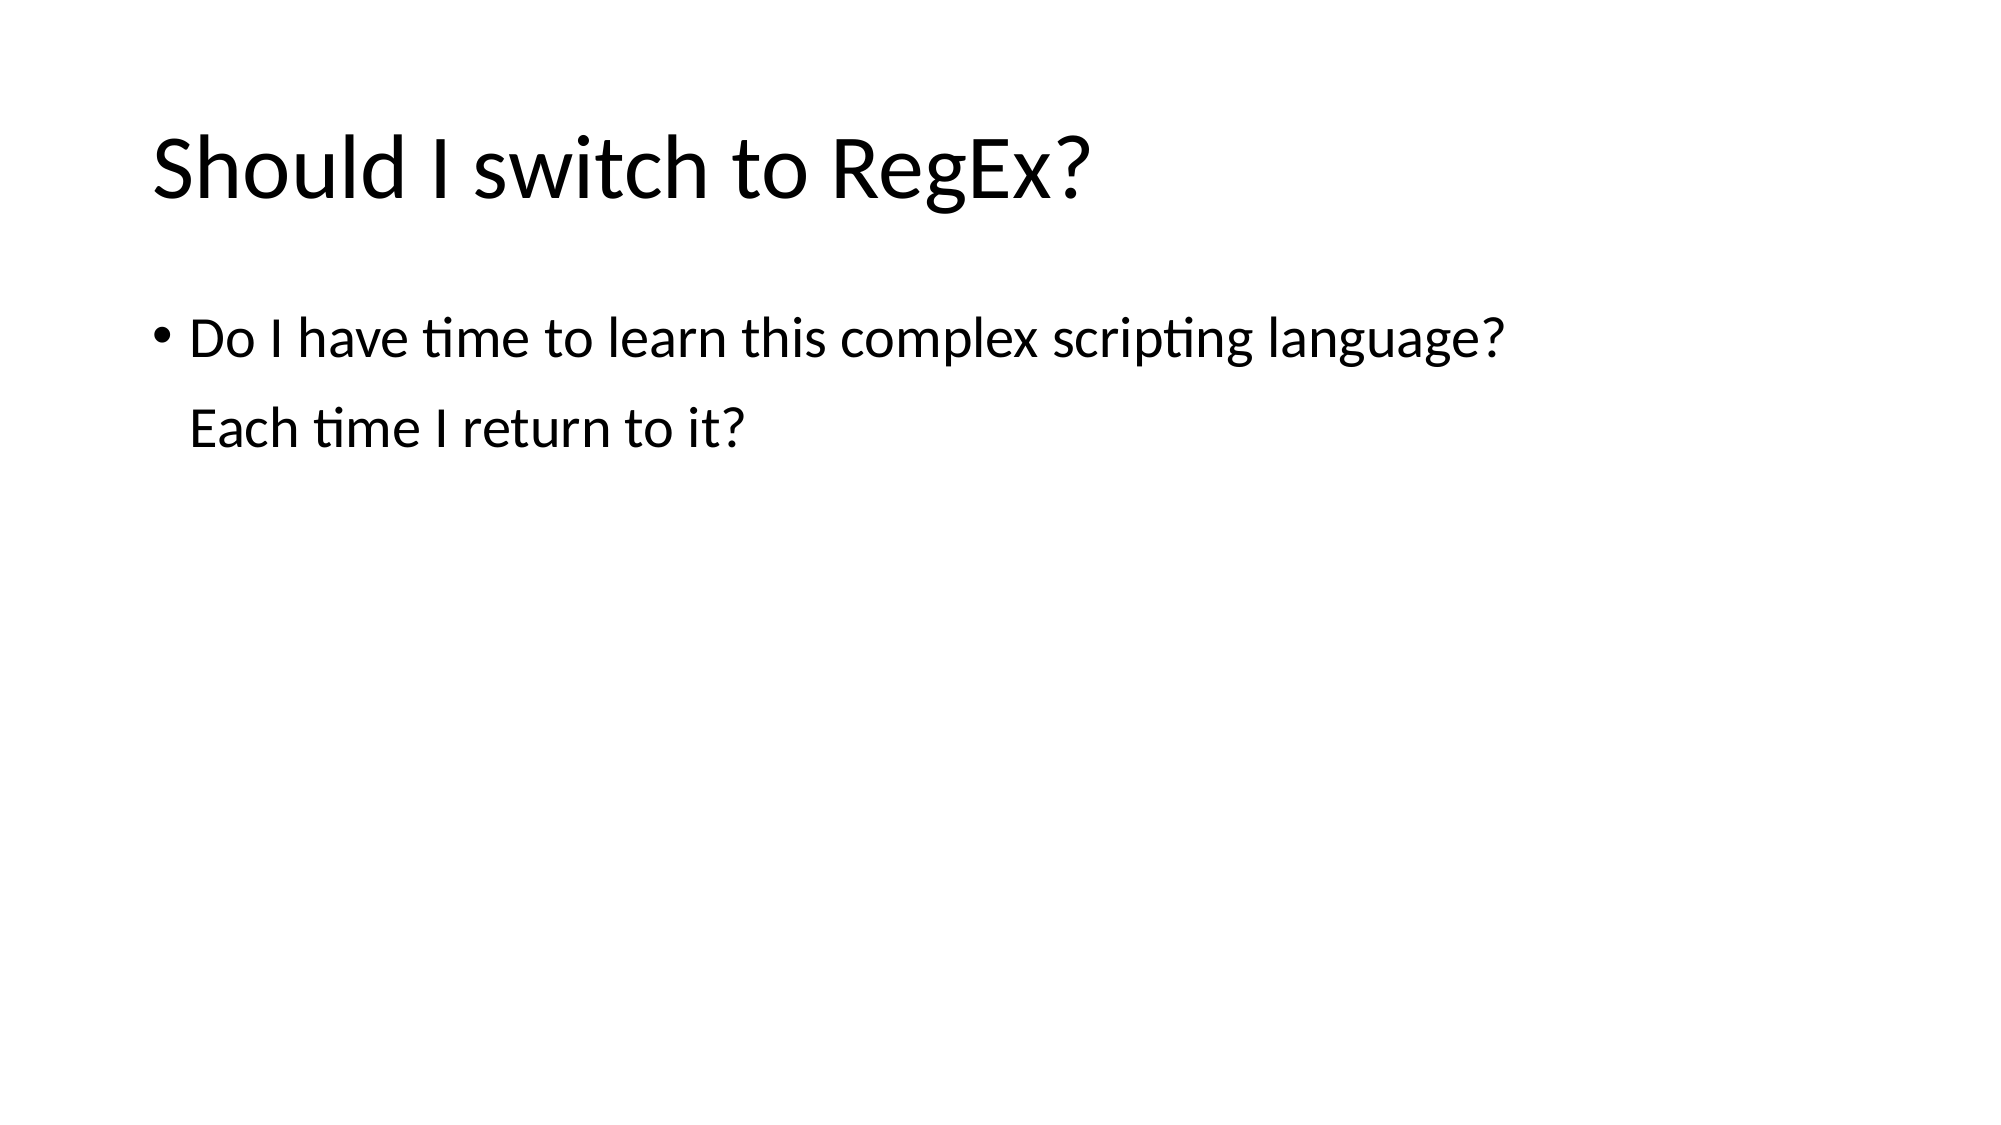

# Should I switch to RegEx?
Do I have time to learn this complex scripting language?
Each time I return to it?